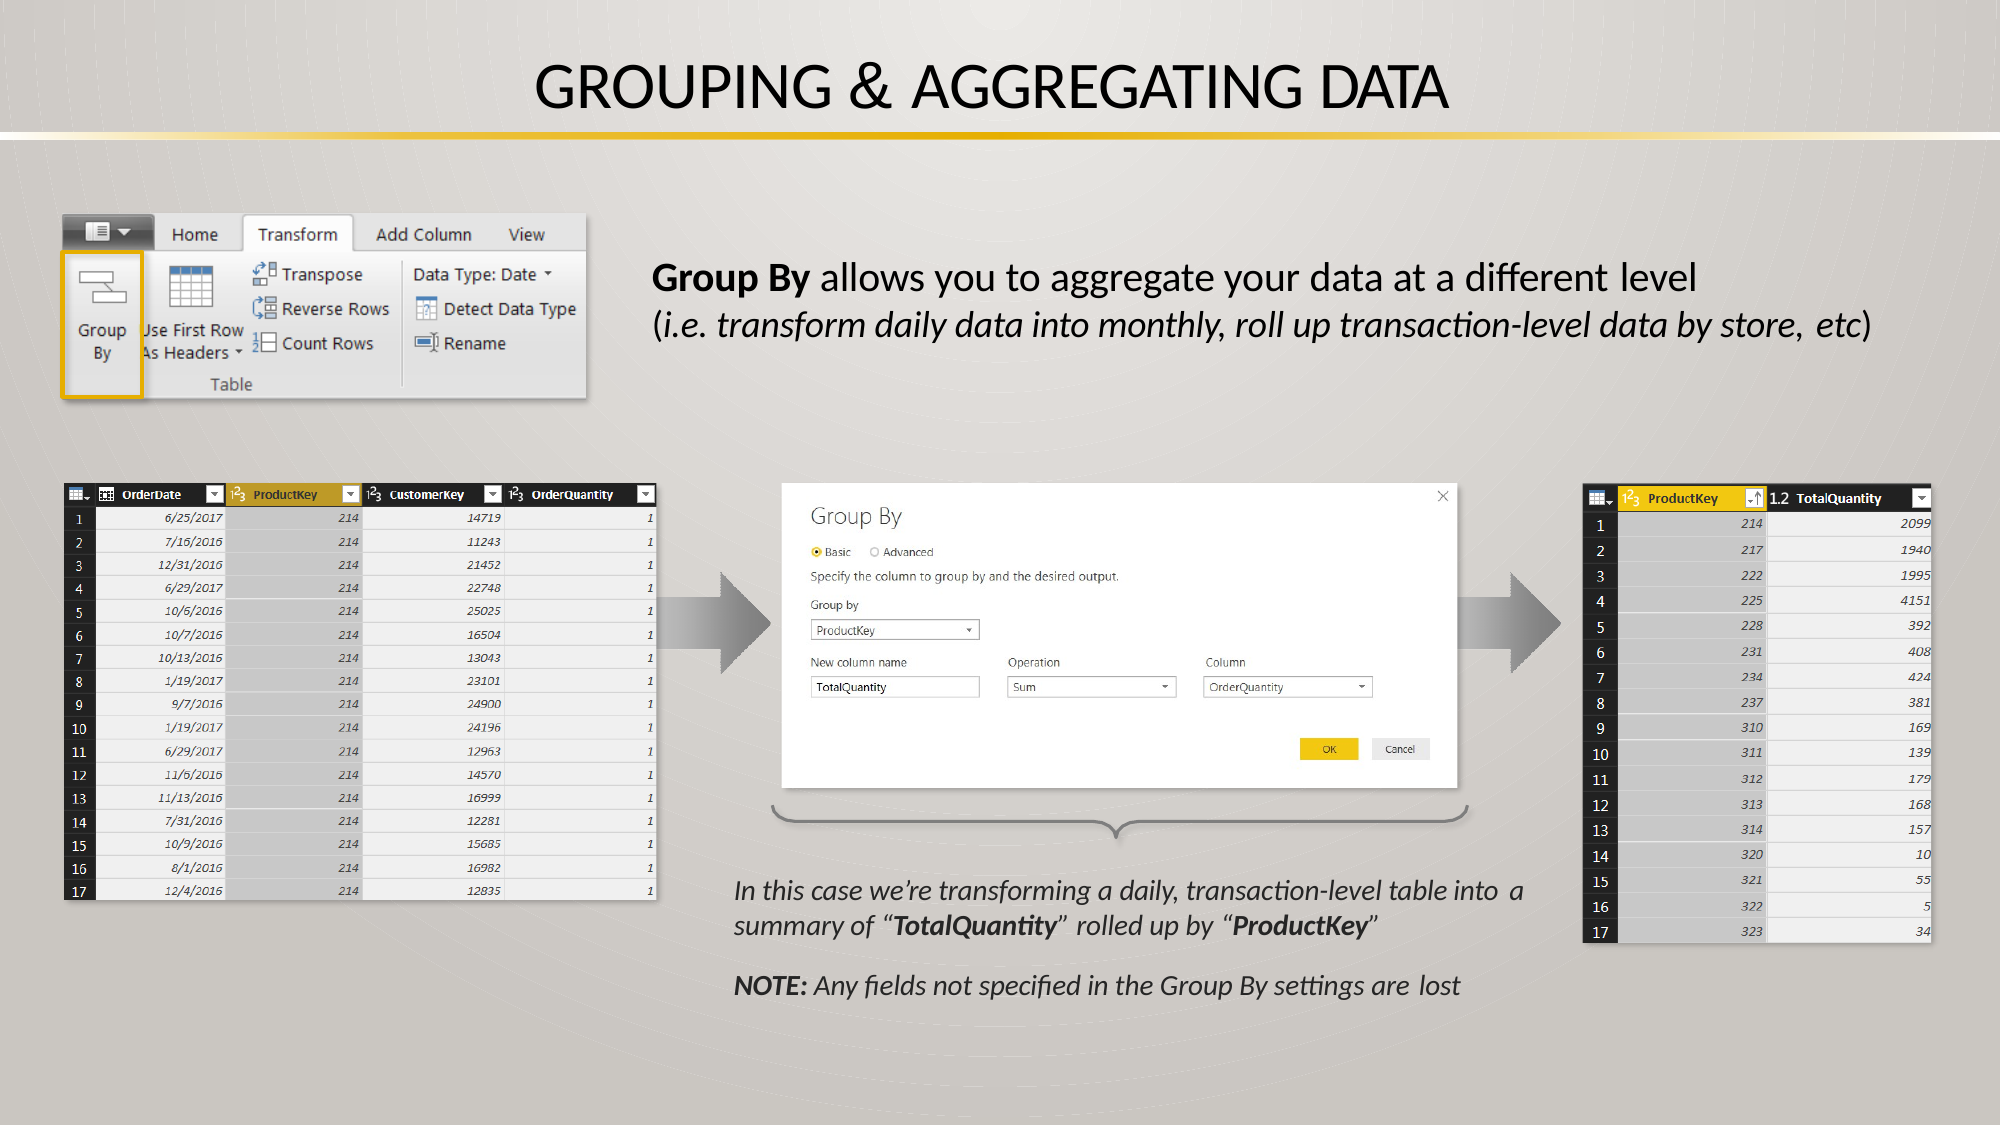

# GROUPING & AGGREGATING DATA

Group By allows you to aggregate your data at a different level
(i.e. transform daily data into monthly, roll up transaction-level data by store, etc)

In this case we’re transforming a daily, transaction-level table into a
summary of “TotalQuantity” rolled up by “ProductKey”
NOTE: Any fields not specified in the Group By settings are lost